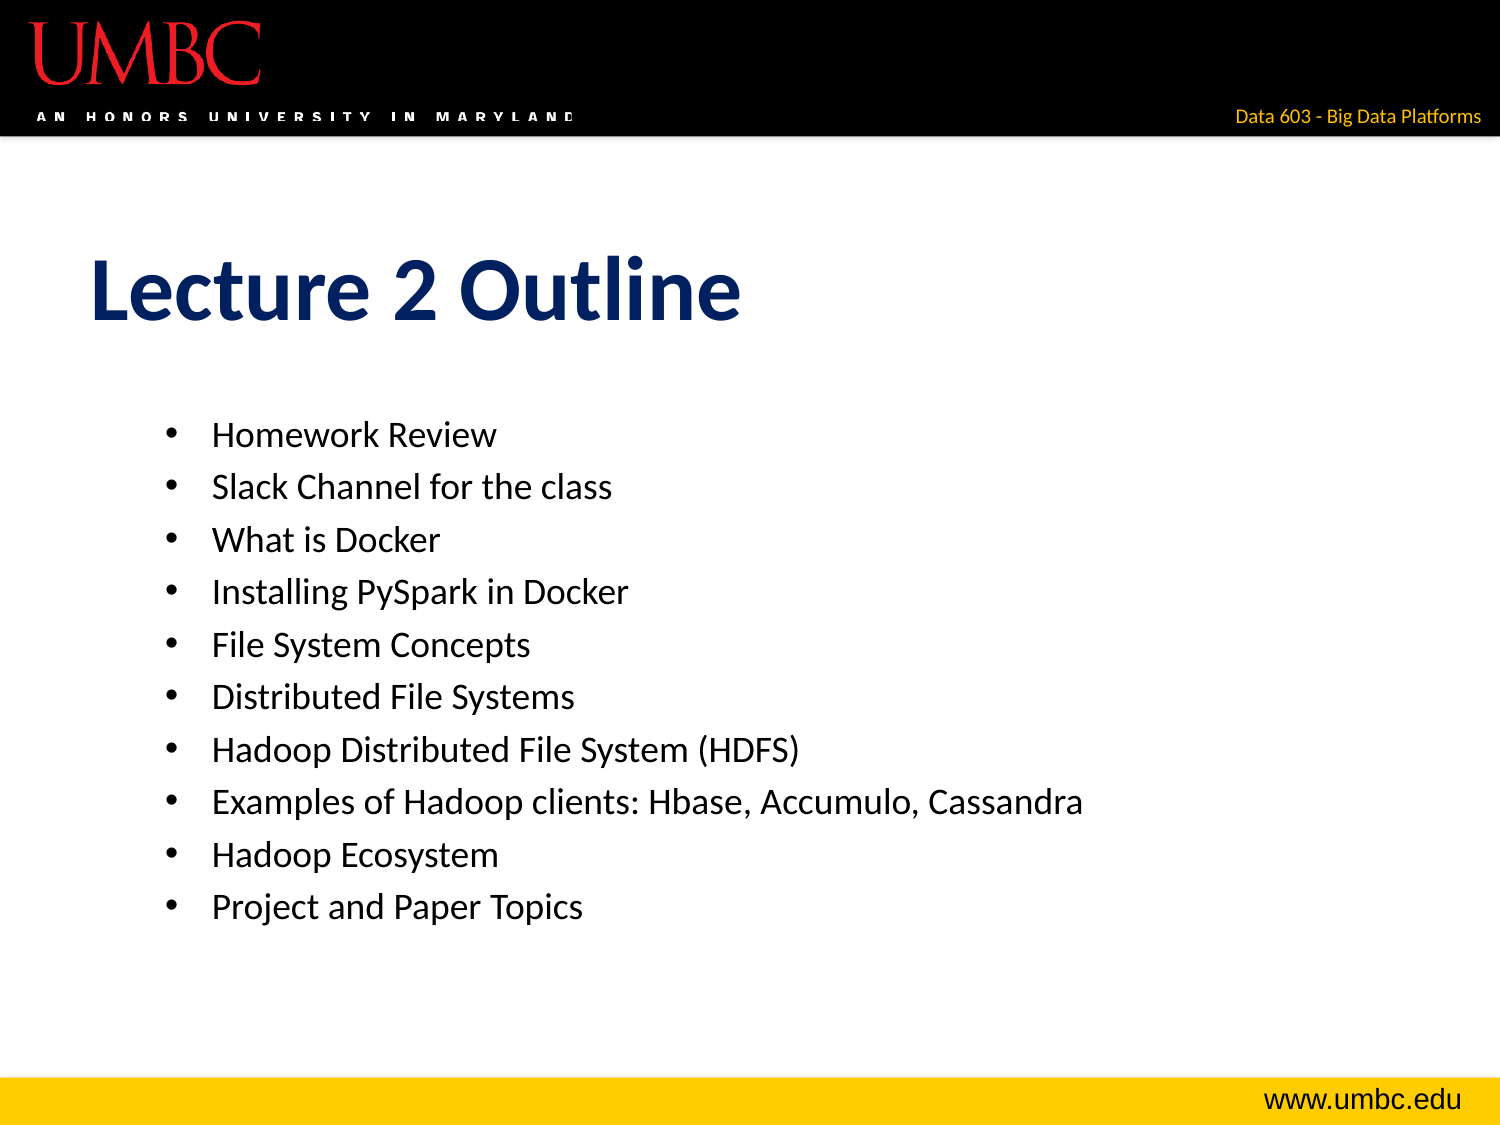

# Lecture 2 Outline
Homework Review
Slack Channel for the class
What is Docker
Installing PySpark in Docker
File System Concepts
Distributed File Systems
Hadoop Distributed File System (HDFS)
Examples of Hadoop clients: Hbase, Accumulo, Cassandra
Hadoop Ecosystem
Project and Paper Topics